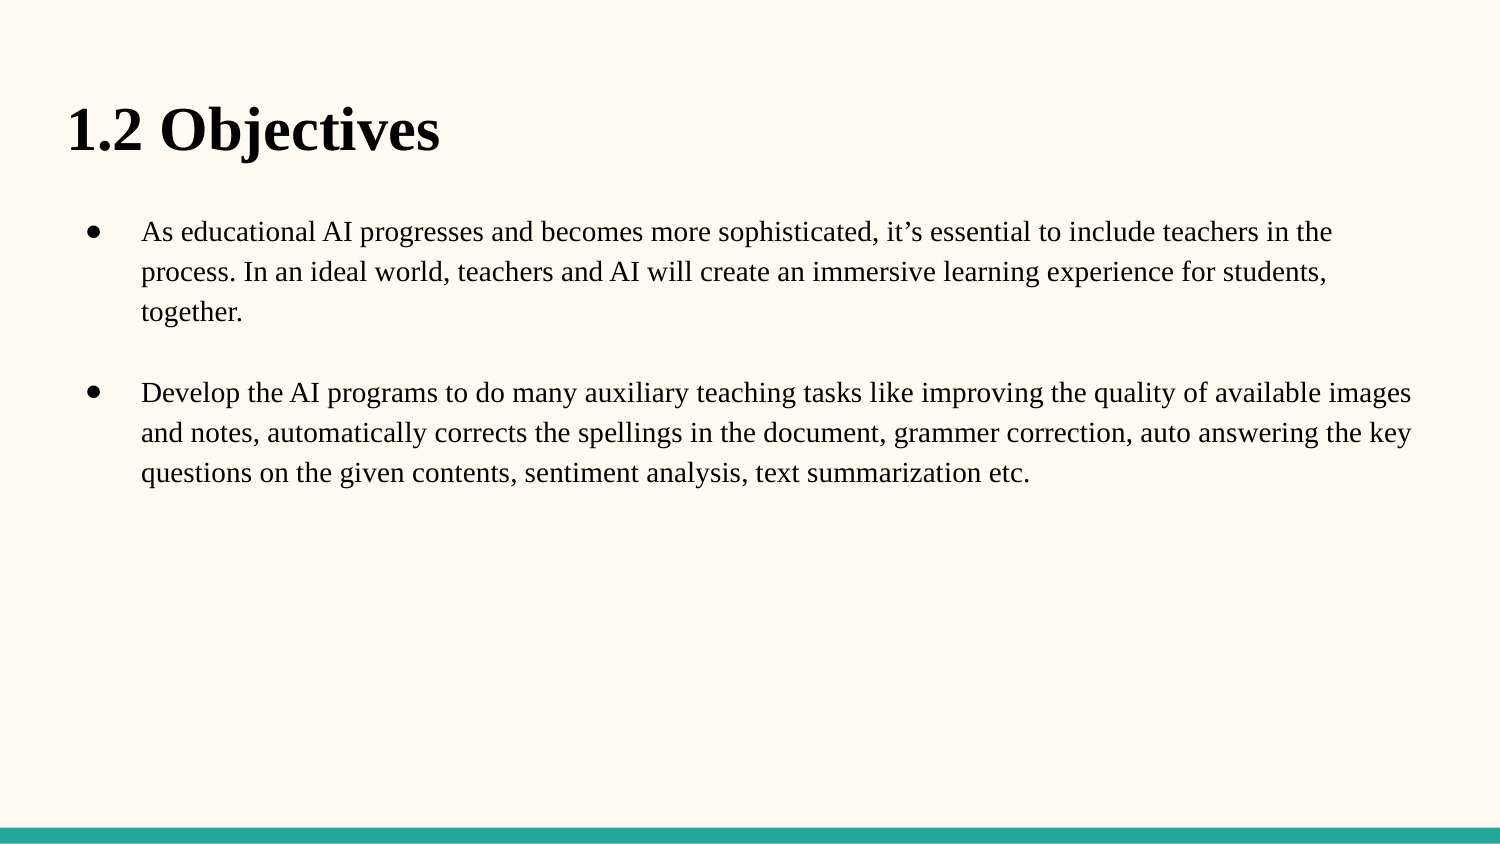

# 1.2 Objectives
As educational AI progresses and becomes more sophisticated, it’s essential to include teachers in the process. In an ideal world, teachers and AI will create an immersive learning experience for students, together.

Develop the AI programs to do many auxiliary teaching tasks like improving the quality of available images and notes, automatically corrects the spellings in the document, grammer correction, auto answering the key questions on the given contents, sentiment analysis, text summarization etc.